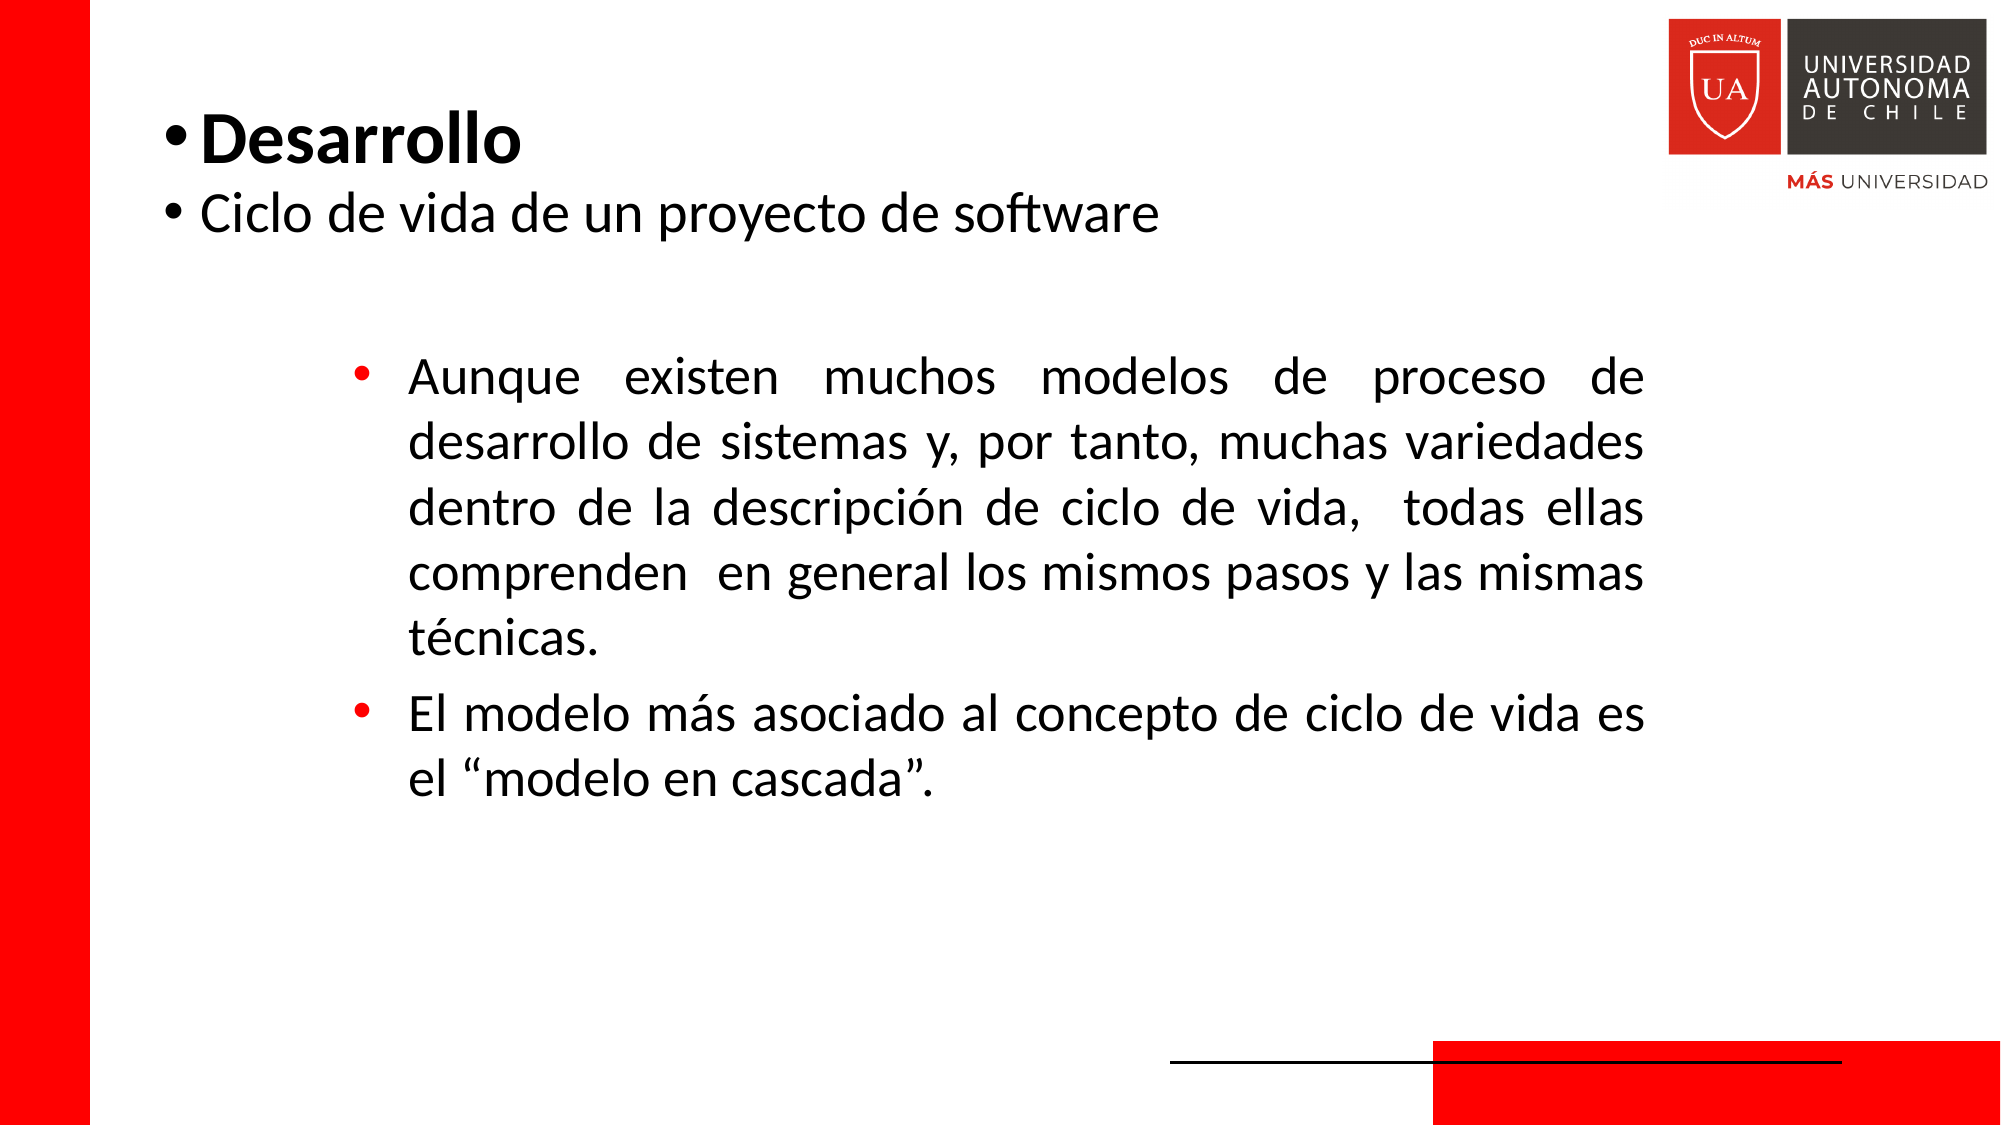

Desarrollo
Ciclo de vida de un proyecto de software
Aunque existen muchos modelos de proceso de desarrollo de sistemas y, por tanto, muchas variedades dentro de la descripción de ciclo de vida,  todas ellas comprenden  en general los mismos pasos y las mismas técnicas.
El modelo más asociado al concepto de ciclo de vida es el “modelo en cascada”.

28